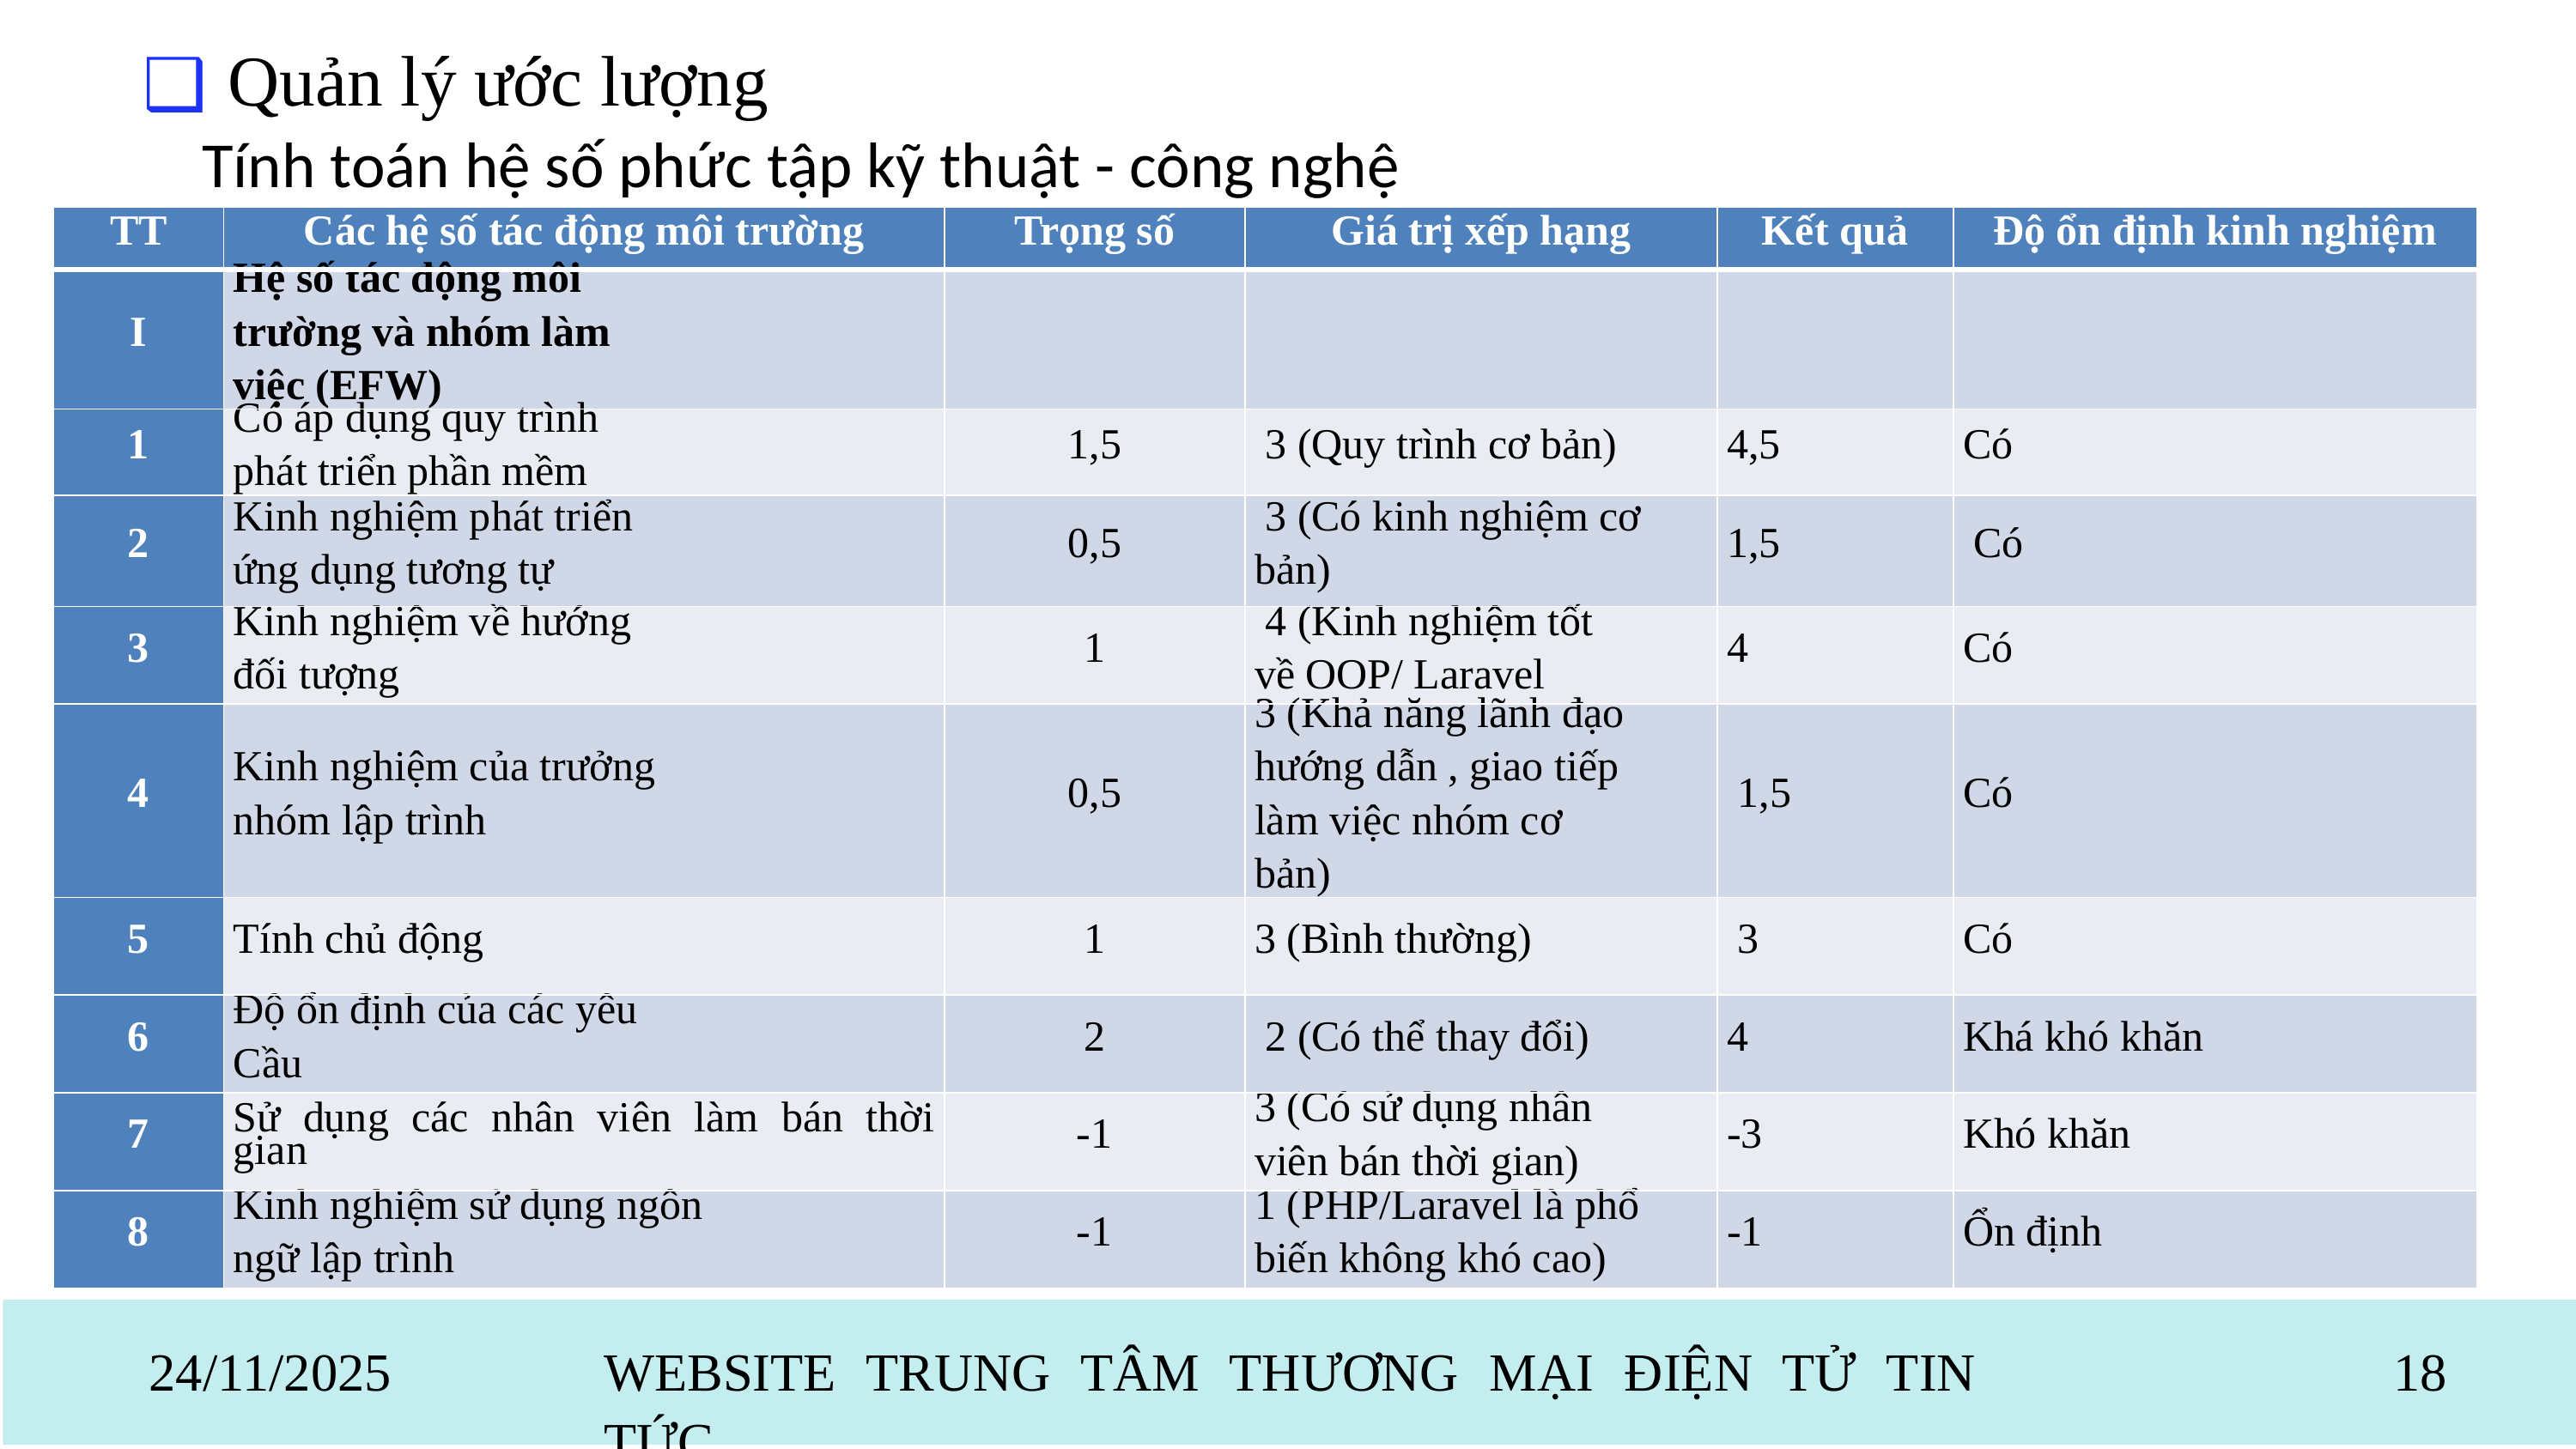

Quản lý ước lượng
❑
Tính toán hệ số phức tập kỹ thuật - công nghệ
| TT | Các hệ số tác động môi trường | Trọng số | Giá trị xếp hạng | Kết quả | Độ ổn định kinh nghiệm |
| --- | --- | --- | --- | --- | --- |
| I | Hệ số tác động môi trường và nhóm làm việc (EFW) |  |  |  |  |
| 1 | Có áp dụng quy trình phát triển phần mềm | 1,5 | 3 (Quy trình cơ bản) | 4,5 | Có |
| 2 | Kinh nghiệm phát triển ứng dụng tương tự | 0,5 | 3 (Có kinh nghiệm cơ bản) | 1,5 | Có |
| 3 | Kinh nghiệm về hướng đối tượng | 1 | 4 (Kinh nghiệm tốt về OOP/ Laravel | 4 | Có |
| 4 | Kinh nghiệm của trưởng nhóm lập trình | 0,5 | 3 (Khả năng lãnh đạo hướng dẫn , giao tiếp làm việc nhóm cơ bản) | 1,5 | Có |
| 5 | Tính chủ động | 1 | 3 (Bình thường) | 3 | Có |
| 6 | Độ ổn định của các yêu Cầu | 2 | 2 (Có thể thay đổi) | 4 | Khá khó khăn |
| 7 | Sử dụng các nhân viên làm bán thời gian | -1 | 3 (Có sử dụng nhân viên bán thời gian) | -3 | Khó khăn |
| 8 | Kinh nghiệm sử dụng ngôn ngữ lập trình | -1 | 1 (PHP/Laravel là phổ biến không khó cao) | -1 | Ổn định |

24/11/2025
WEBSITE TRUNG TÂM THƯƠNG MẠI ĐIỆN TỬ TIN TỨC
18